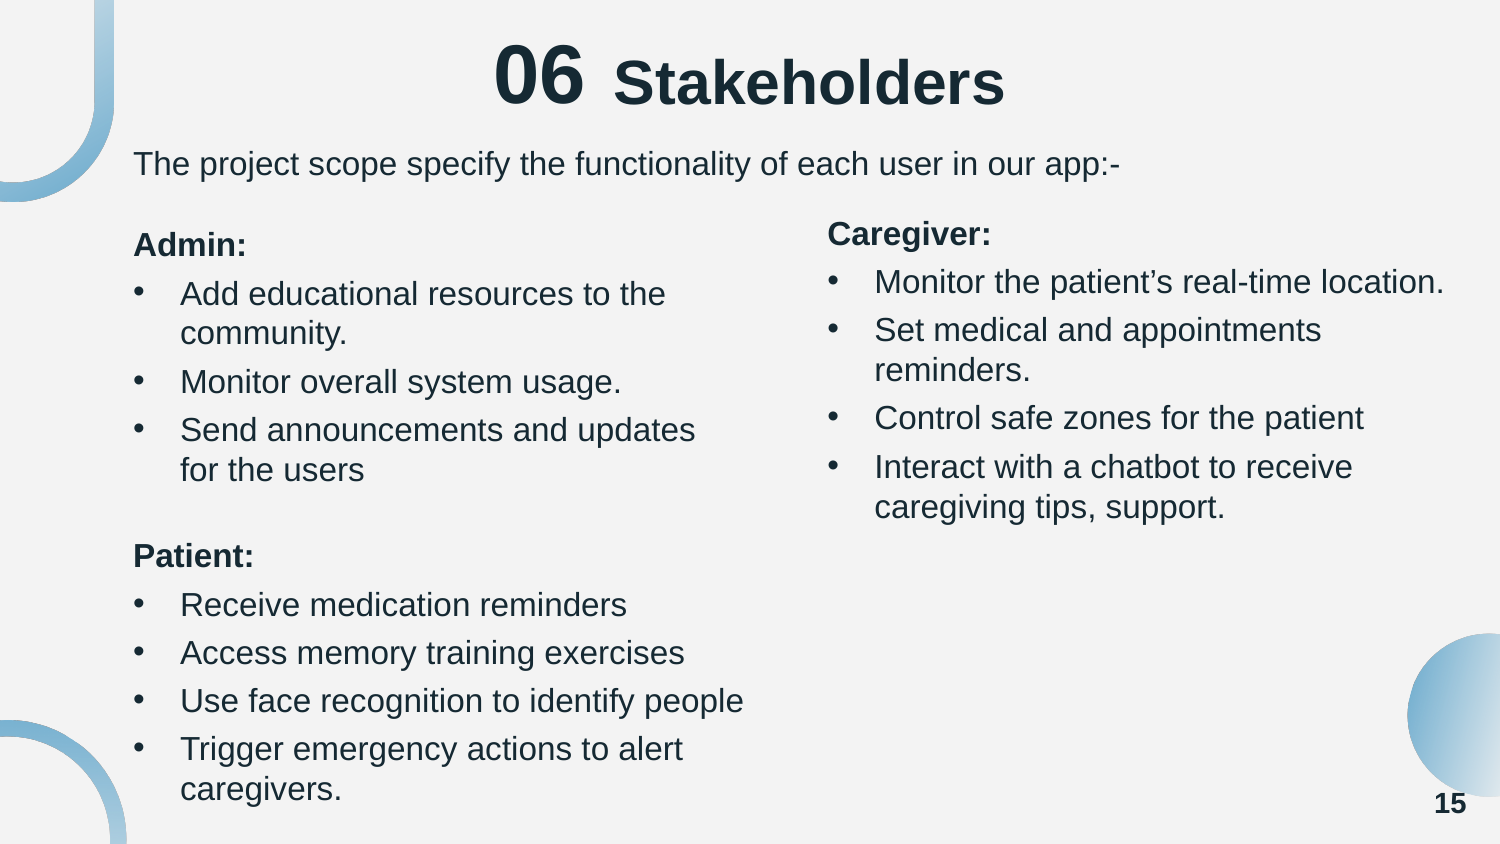

01
06
Stakeholders
02
The project scope specify the functionality of each user in our app:-
Caregiver:
Monitor the patient’s real-time location.
Set medical and appointments reminders.
Control safe zones for the patient
Interact with a chatbot to receive caregiving tips, support.

Admin:
Add educational resources to the community.
Monitor overall system usage.
Send announcements and updates for the users
03
05
07
Patient:
Receive medication reminders
Access memory training exercises
Use face recognition to identify people
Trigger emergency actions to alert caregivers.

Architecture & Technologies
08
15
09